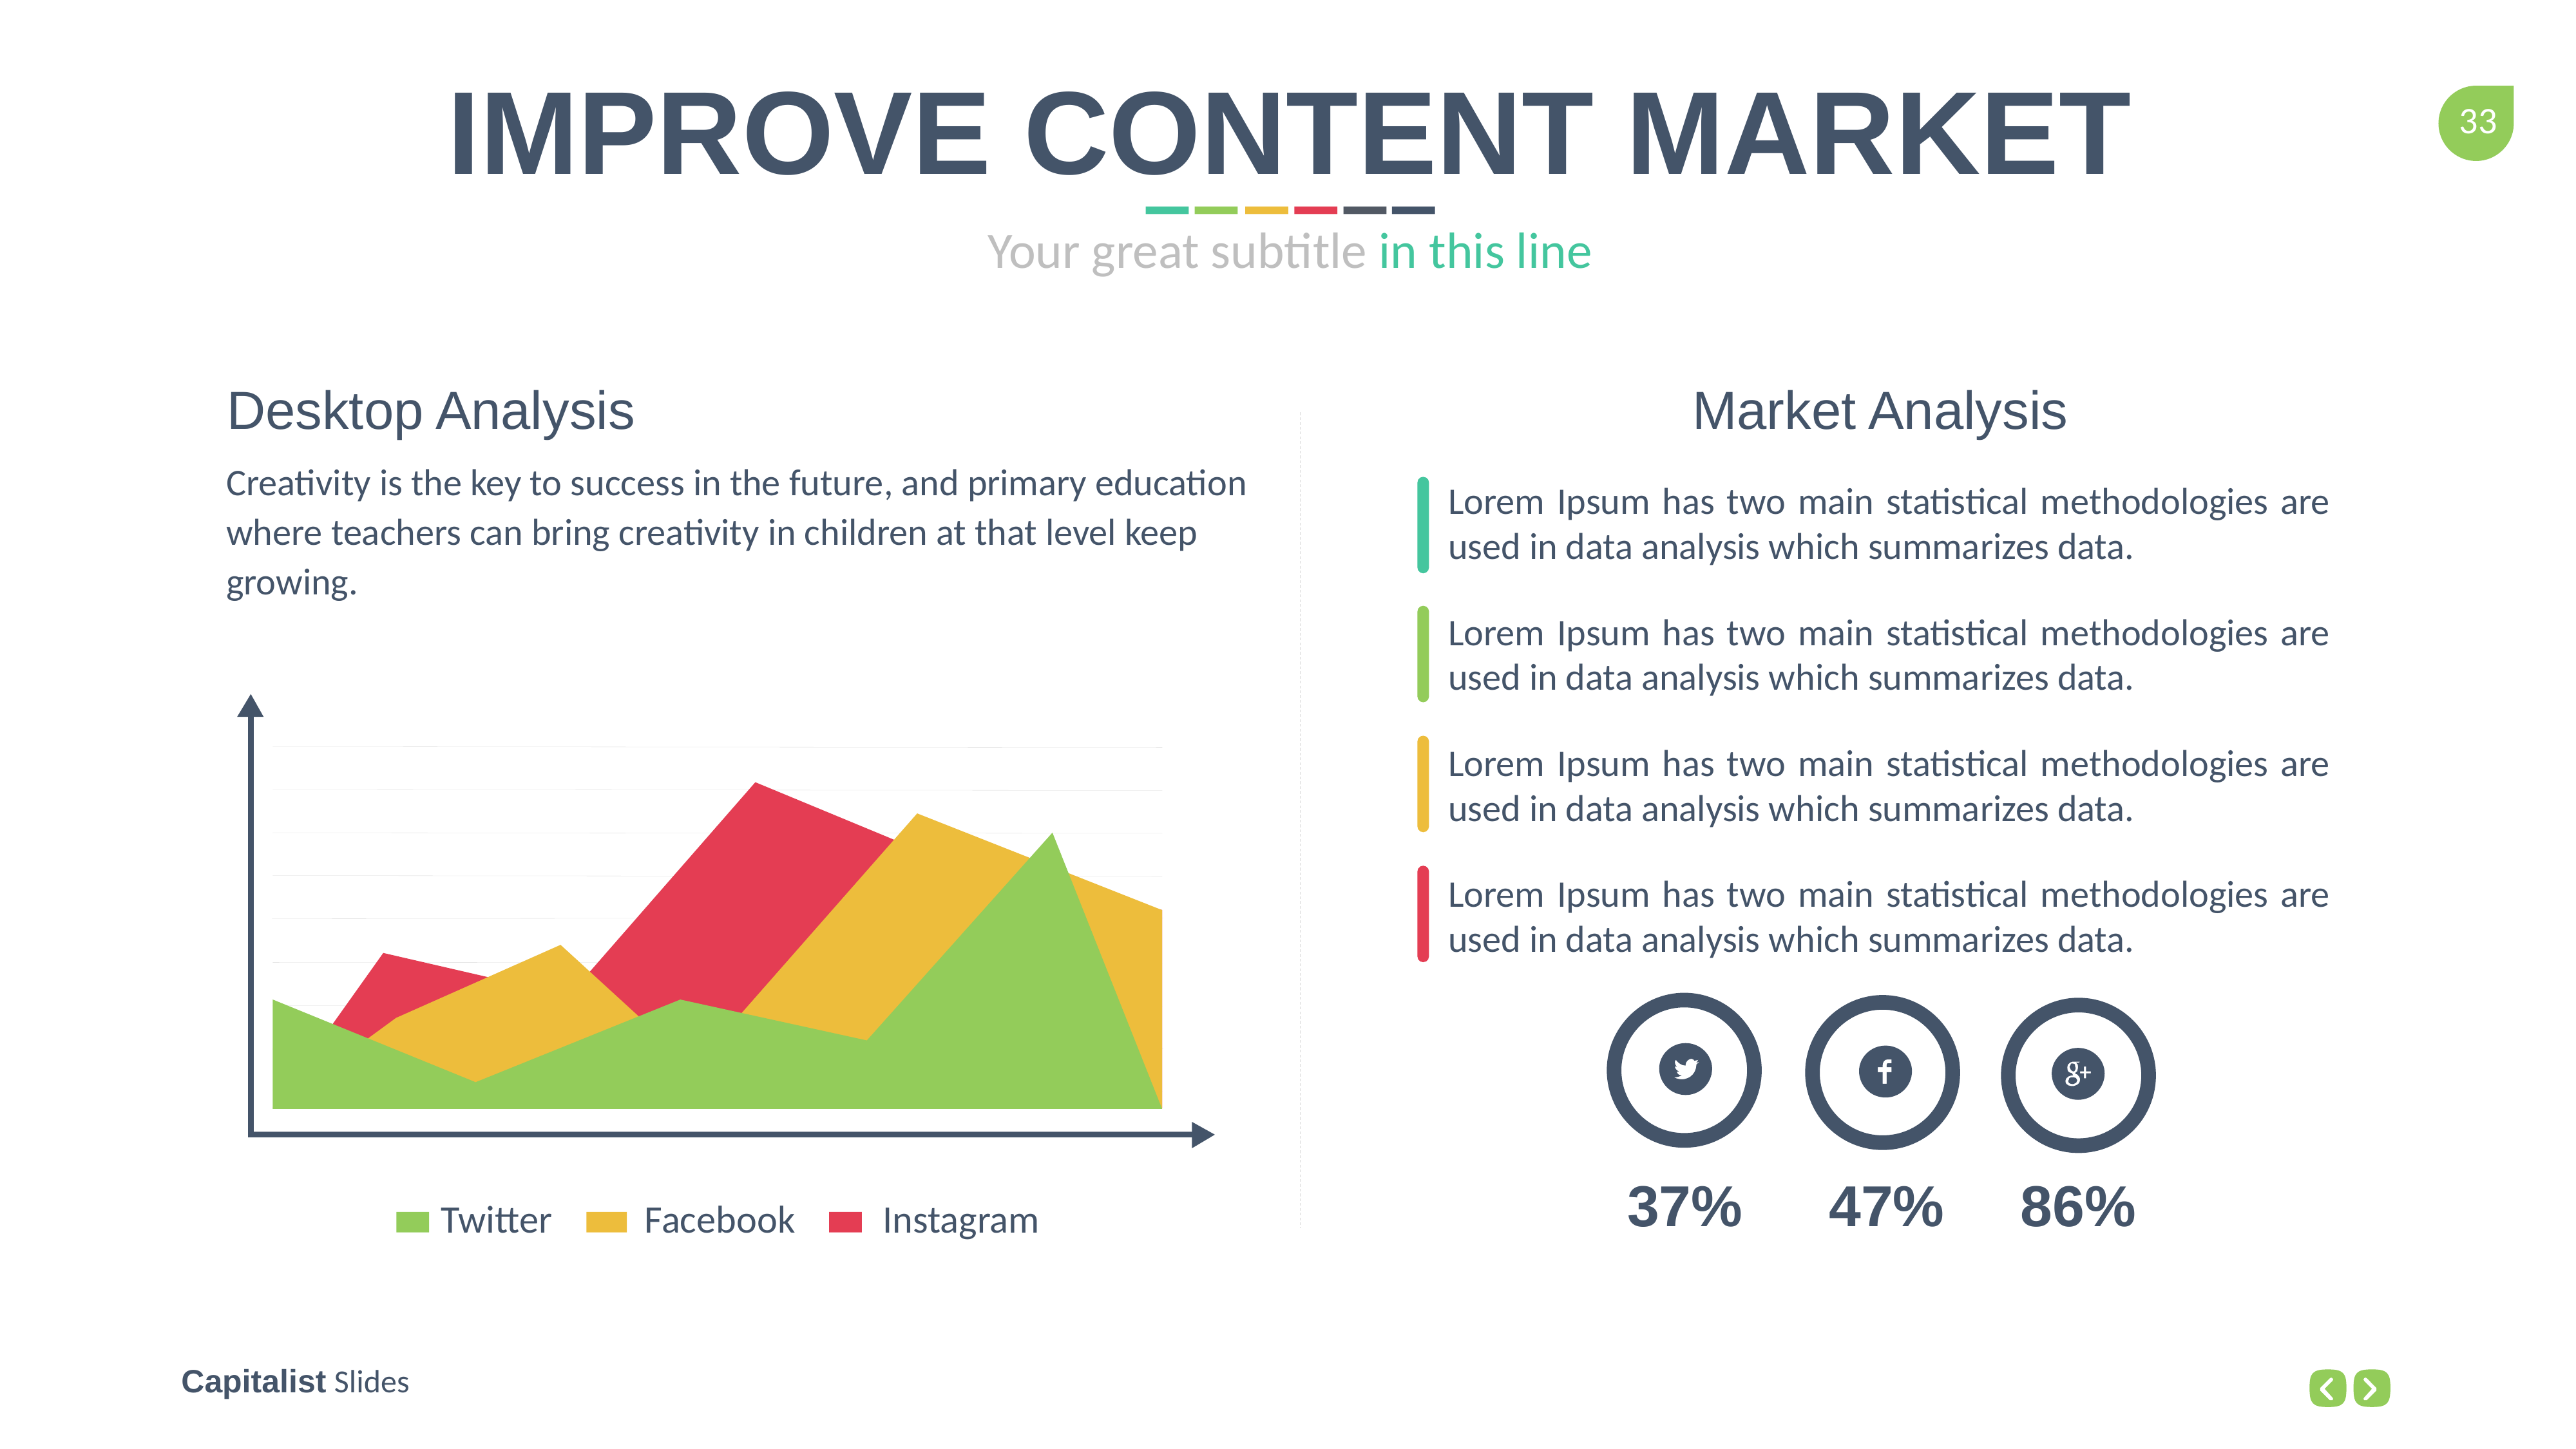

IMPROVE CONTENT MARKET

Your great subtitle in this line
Desktop Analysis
Market Analysis
Creativity is the key to success in the future, and primary education where teachers can bring creativity in children at that level keep growing.
Lorem Ipsum has two main statistical methodologies are used in data analysis which summarizes data.

Lorem Ipsum has two main statistical methodologies are used in data analysis which summarizes data.

Twitter

Facebook

Instagram

Lorem Ipsum has two main statistical methodologies are used in data analysis which summarizes data.

Lorem Ipsum has two main statistical methodologies are used in data analysis which summarizes data.

37%

47%

86%